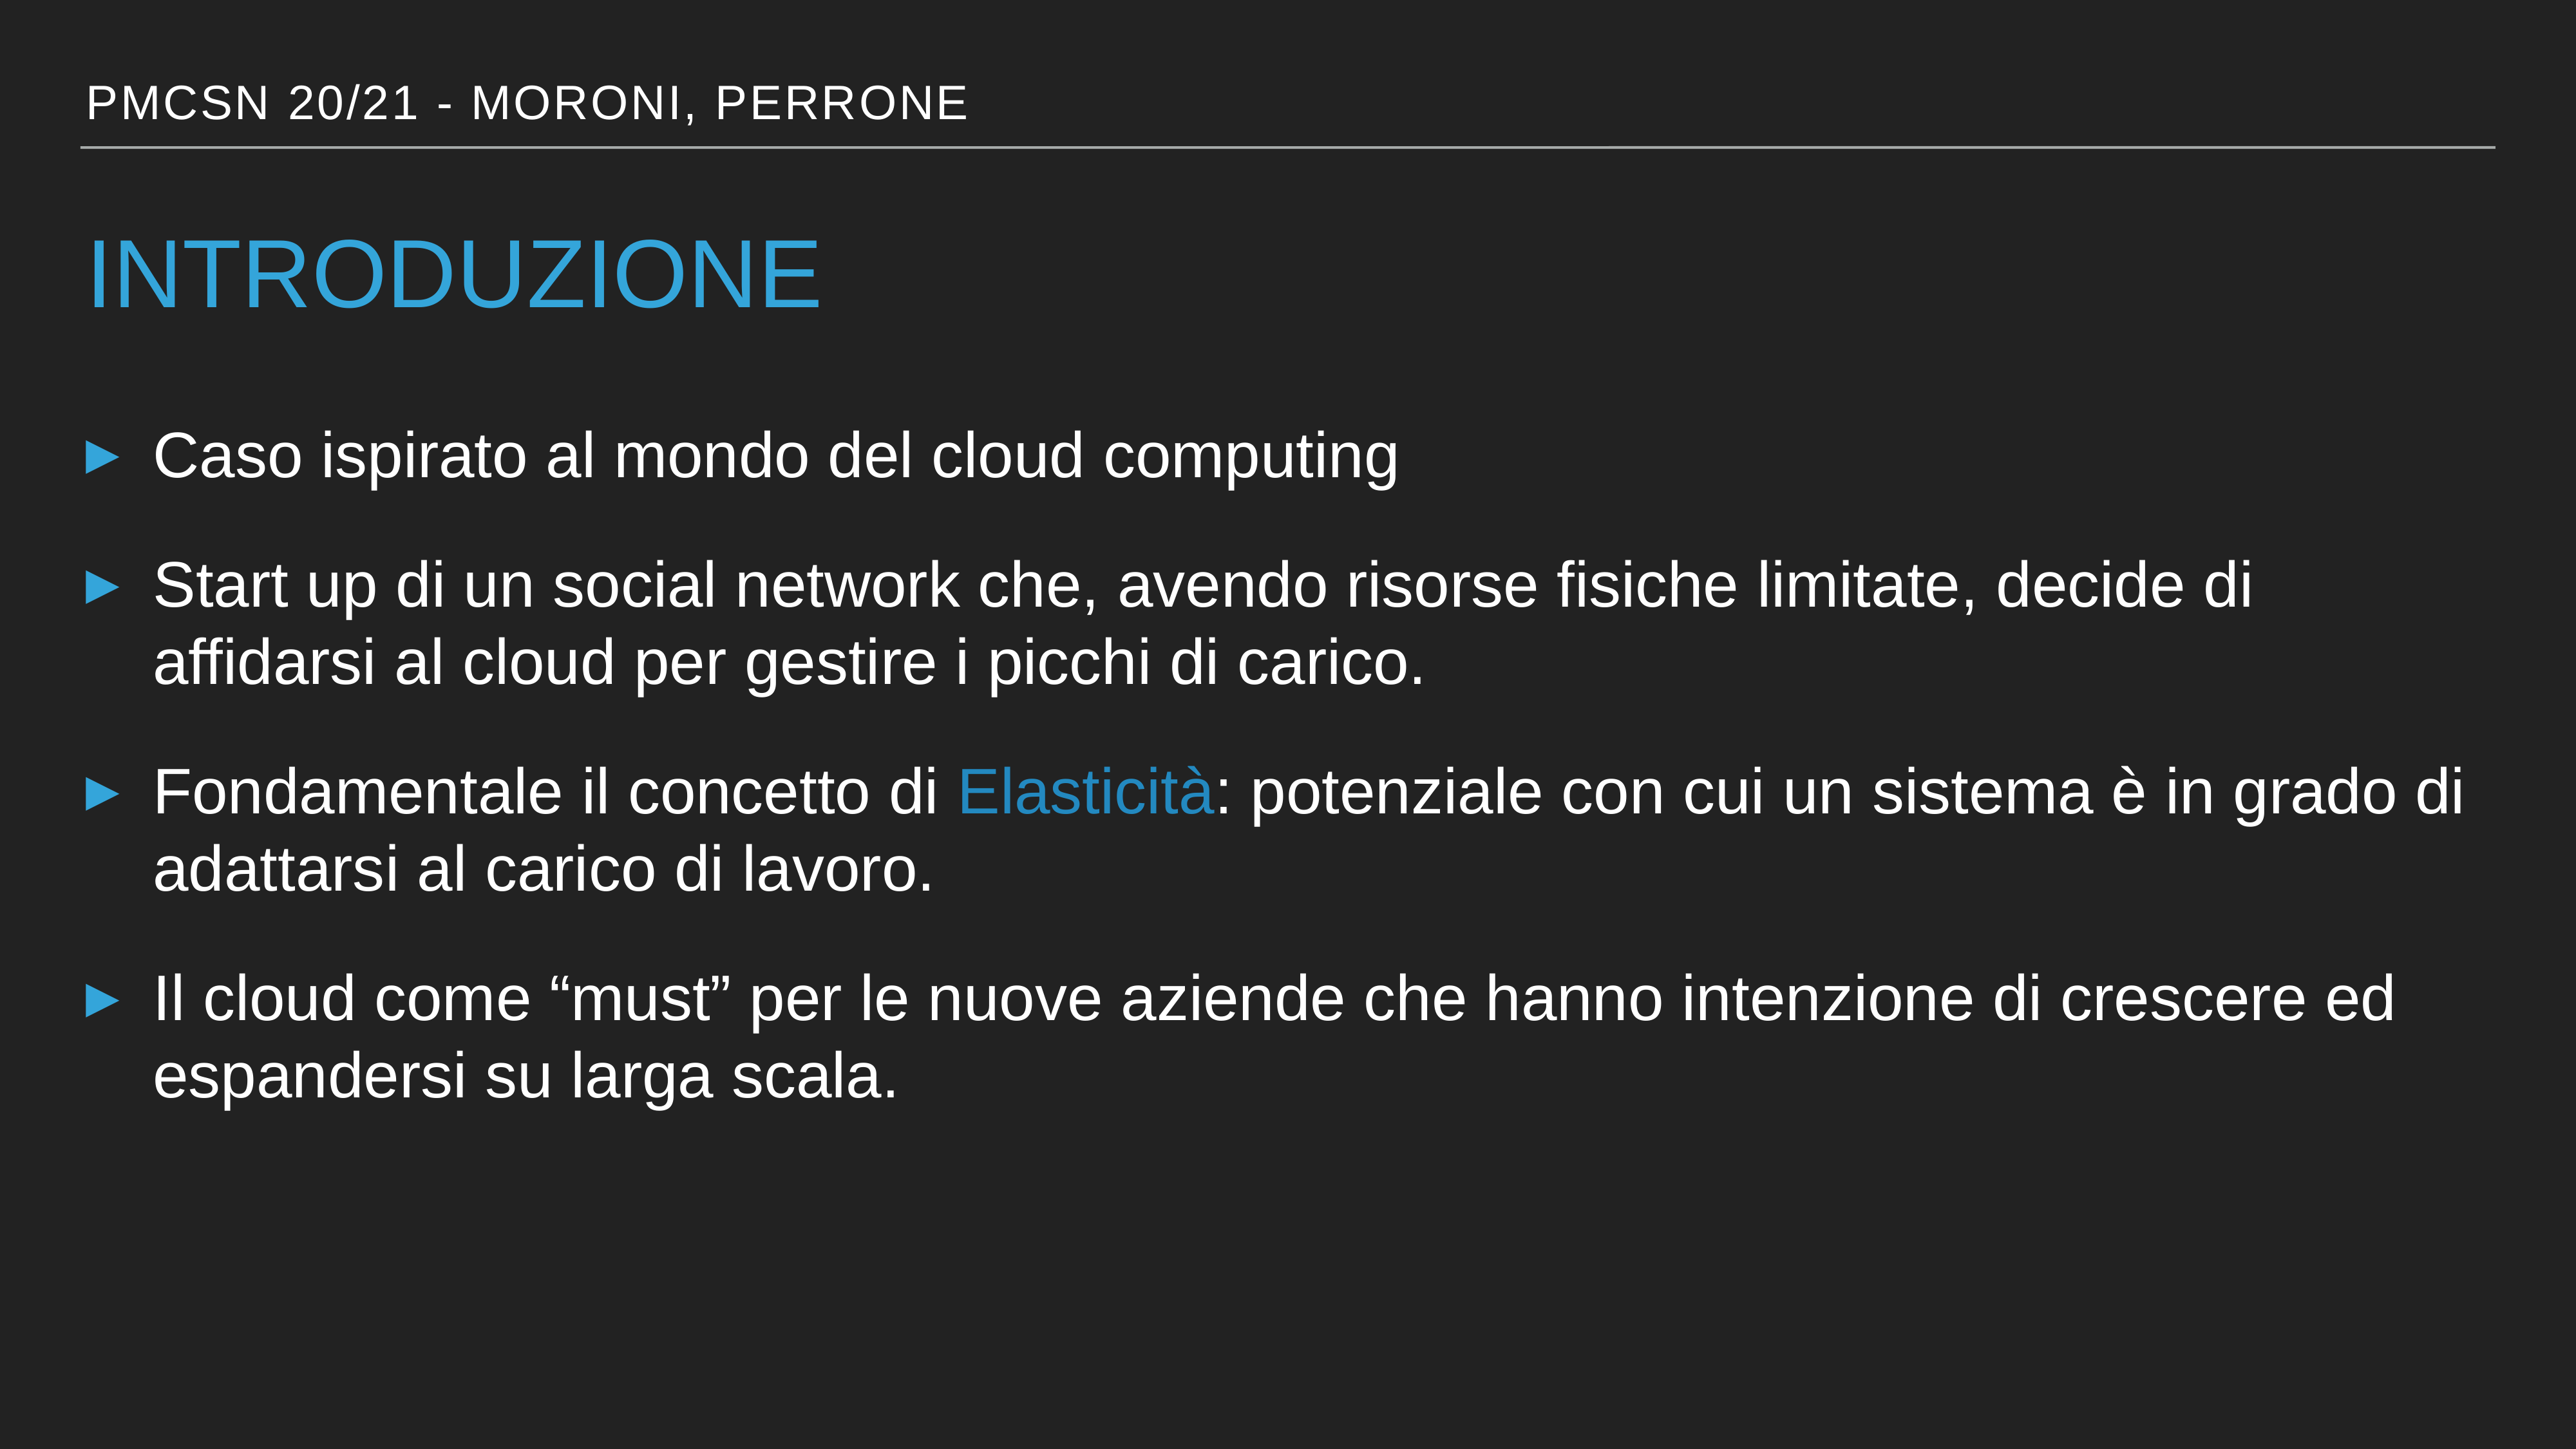

3
PMCSN 20/21 - Moroni, perrone
# introduzione
Caso ispirato al mondo del cloud computing
Start up di un social network che, avendo risorse fisiche limitate, decide di affidarsi al cloud per gestire i picchi di carico.
Fondamentale il concetto di Elasticità: potenziale con cui un sistema è in grado di adattarsi al carico di lavoro.
Il cloud come “must” per le nuove aziende che hanno intenzione di crescere ed espandersi su larga scala.